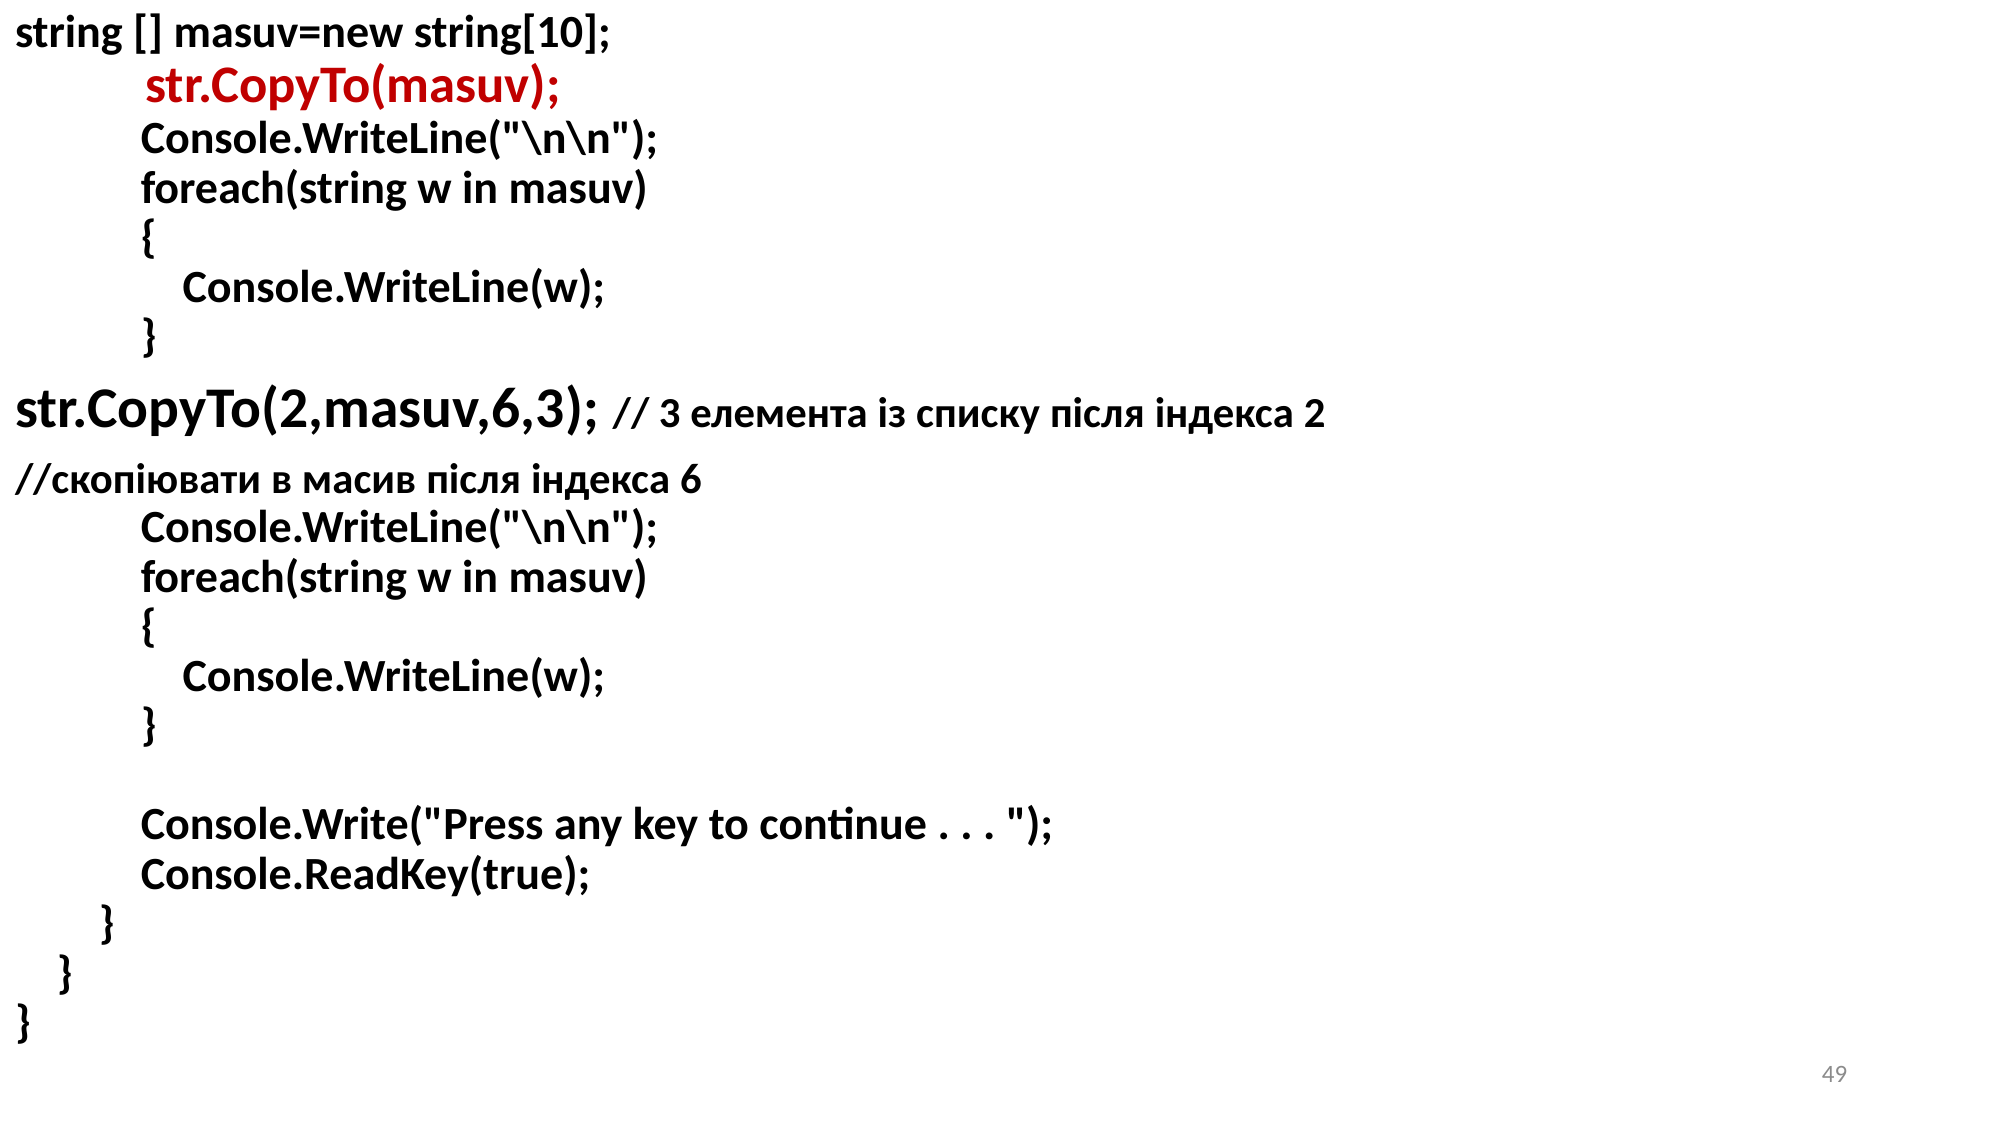

string [] masuv=new string[10];
            str.CopyTo(masuv);
            Console.WriteLine("\n\n");
            foreach(string w in masuv)
            {
                Console.WriteLine(w);
            }
str.CopyTo(2,masuv,6,3); // 3 елемента із списку після індекса 2
//скопіювати в масив після індекса 6
            Console.WriteLine("\n\n");
            foreach(string w in masuv)
            {
                Console.WriteLine(w);
            }    
            
            Console.Write("Press any key to continue . . . ");
            Console.ReadKey(true);
        }
    }
}

49